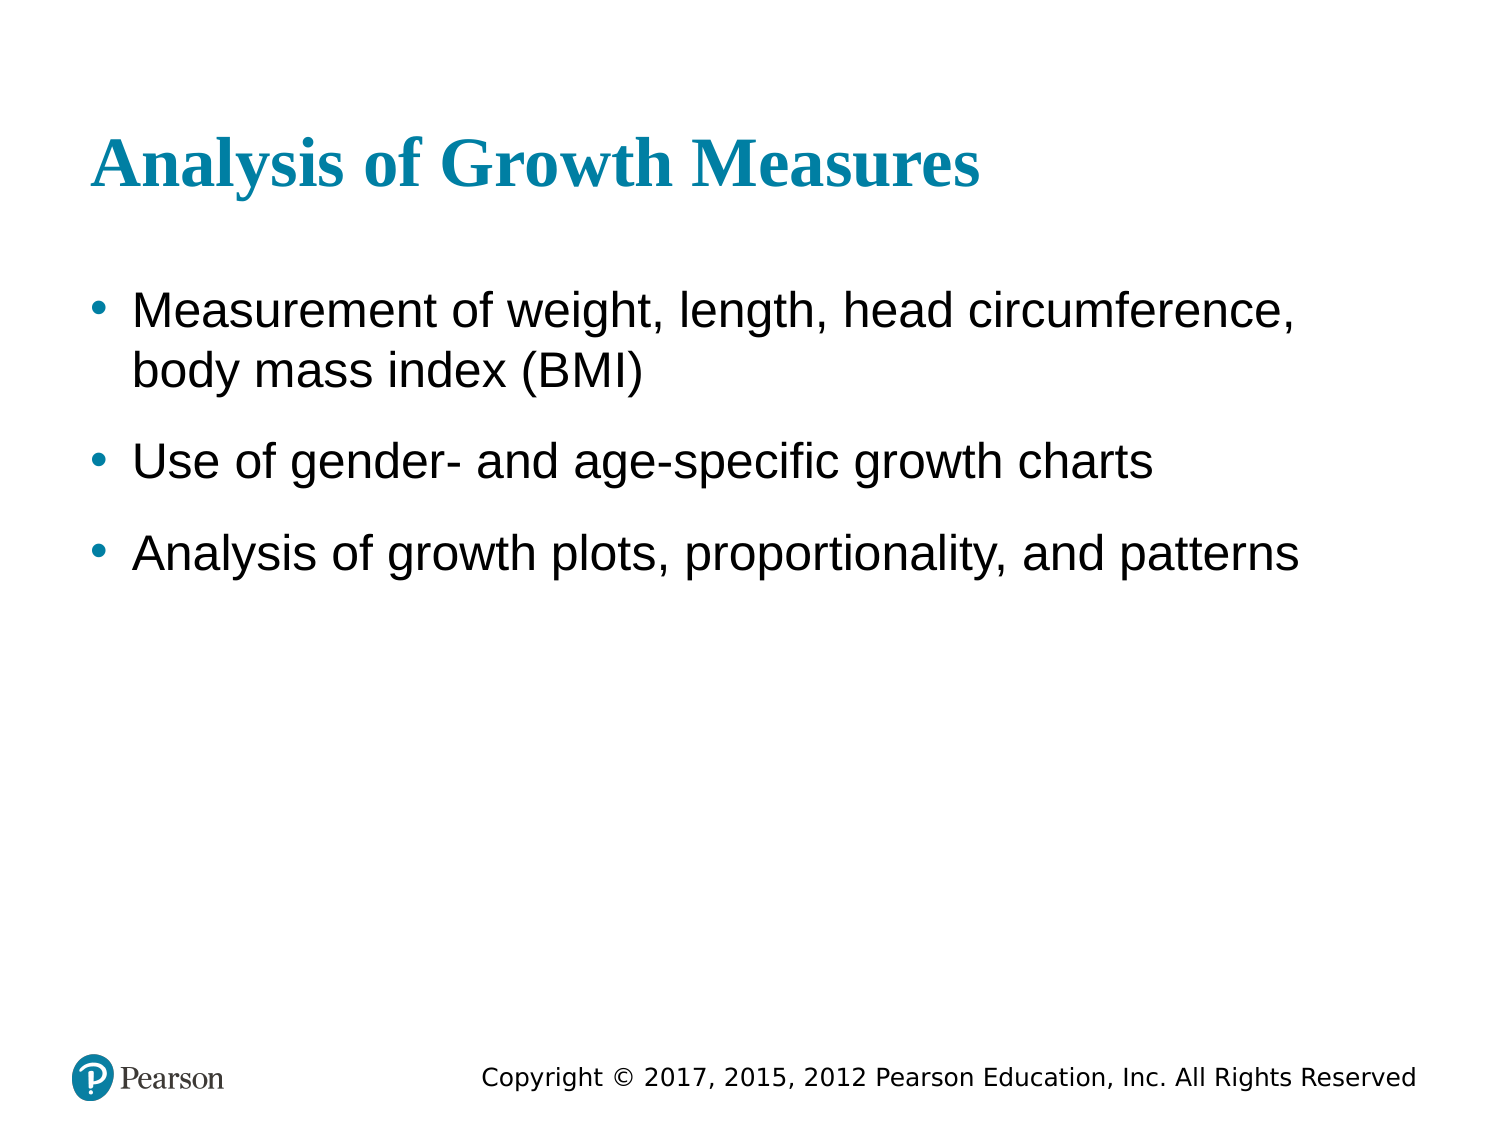

# Analysis of Growth Measures
Measurement of weight, length, head circumference, body mass index (B M I)
Use of gender- and age-specific growth charts
Analysis of growth plots, proportionality, and patterns